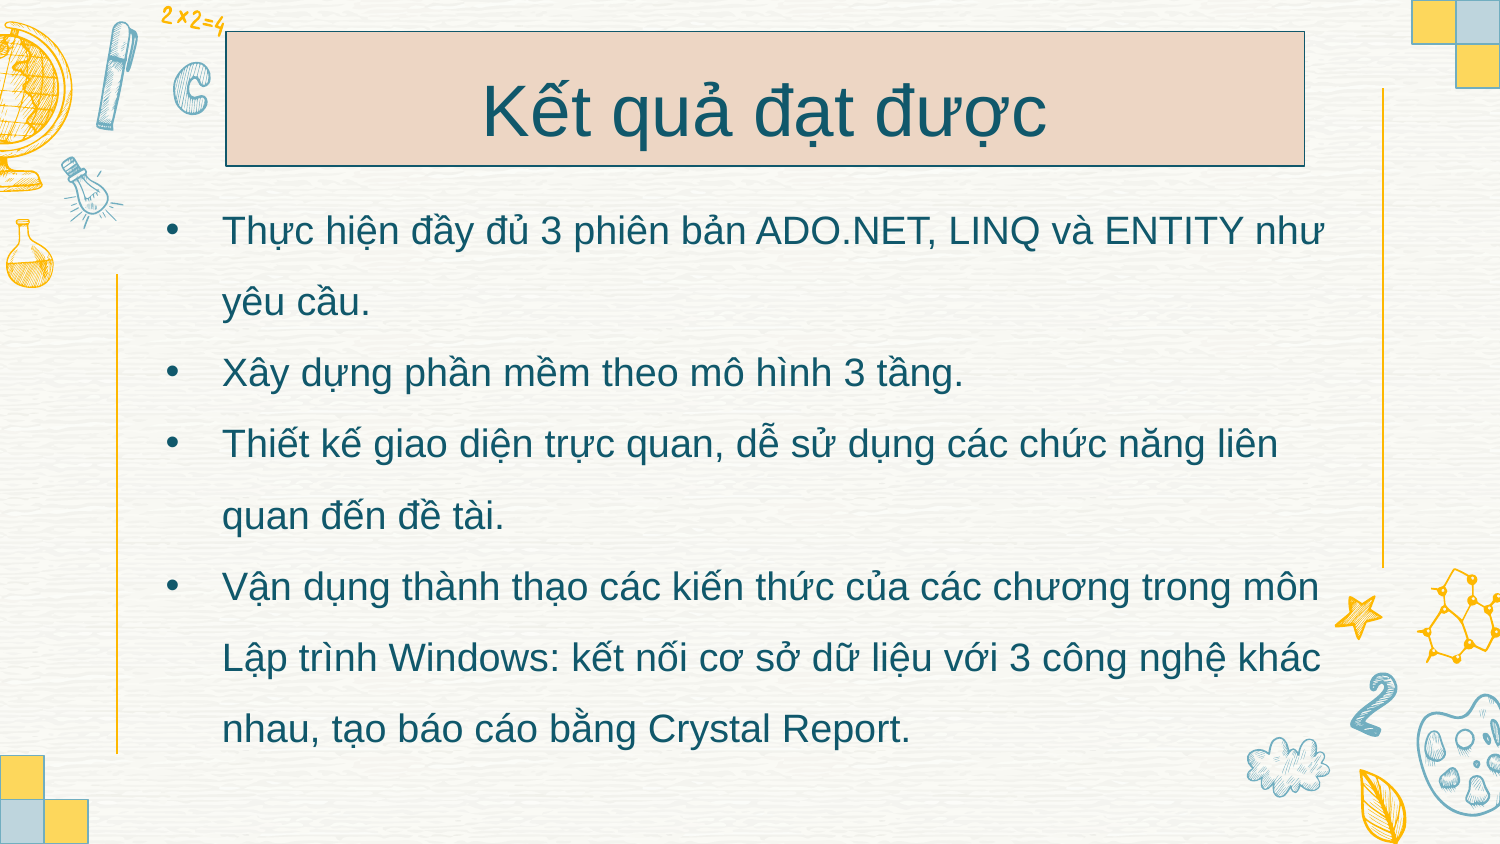

# Kết quả đạt được
Thực hiện đầy đủ 3 phiên bản ADO.NET, LINQ và ENTITY như yêu cầu.
Xây dựng phần mềm theo mô hình 3 tầng.
Thiết kế giao diện trực quan, dễ sử dụng các chức năng liên quan đến đề tài.
Vận dụng thành thạo các kiến thức của các chương trong môn Lập trình Windows: kết nối cơ sở dữ liệu với 3 công nghệ khác nhau, tạo báo cáo bằng Crystal Report.